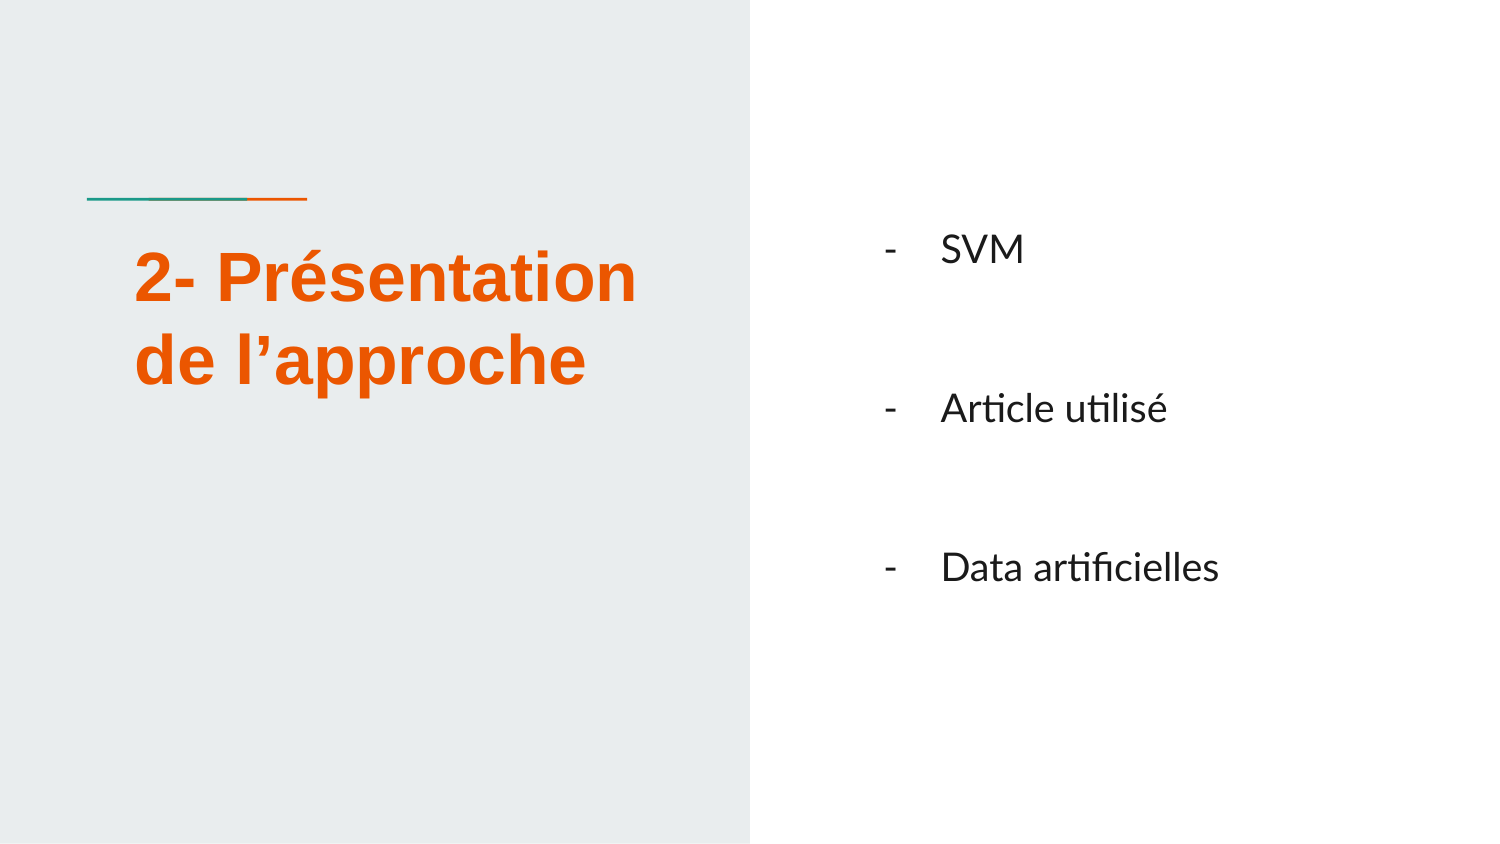

SVM

Article utilisé

Data artificielles

# 2- Présentation de l’approche